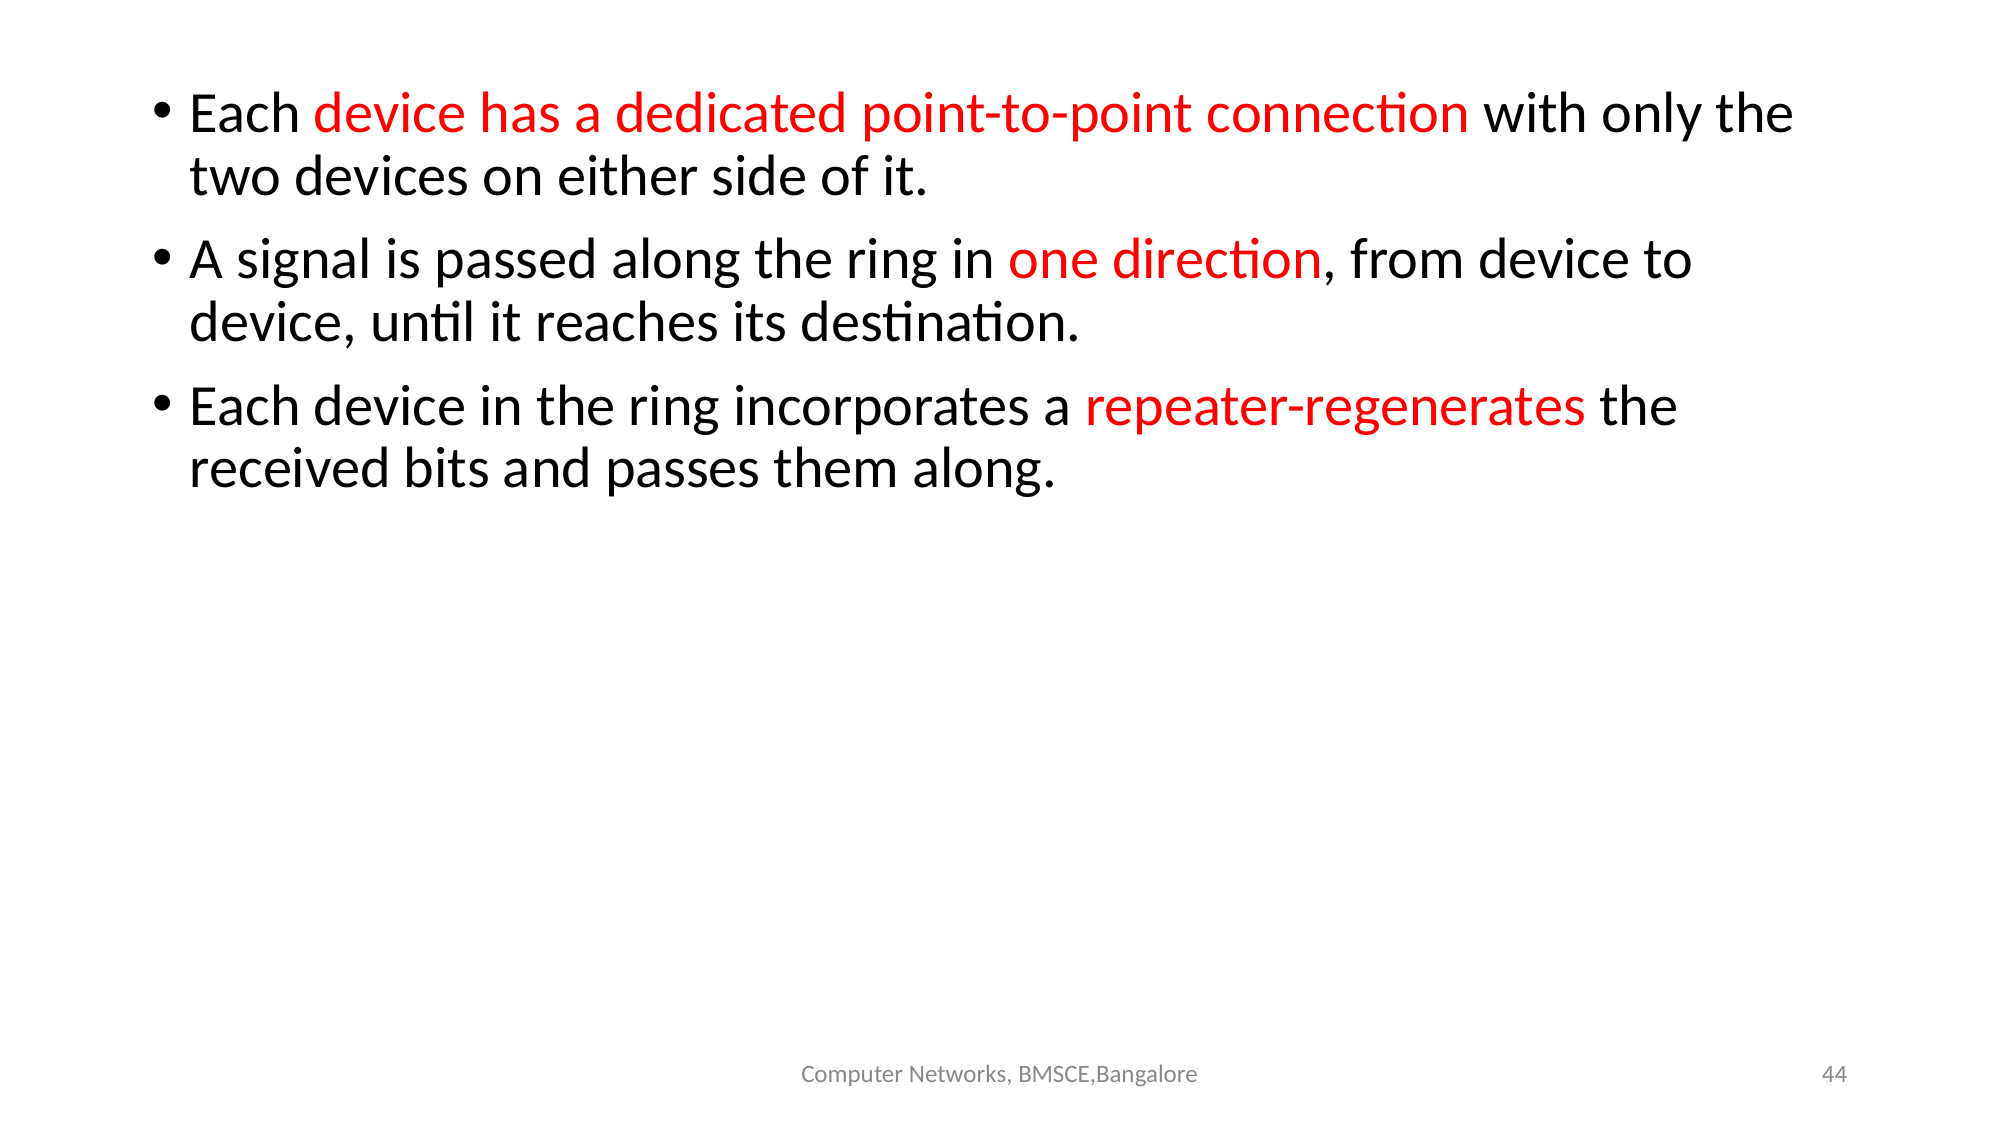

Each device has a dedicated point-to-point connection with only the two devices on either side of it.
A signal is passed along the ring in one direction, from device to device, until it reaches its destination.
Each device in the ring incorporates a repeater-regenerates the received bits and passes them along.
Computer Networks, BMSCE,Bangalore
44